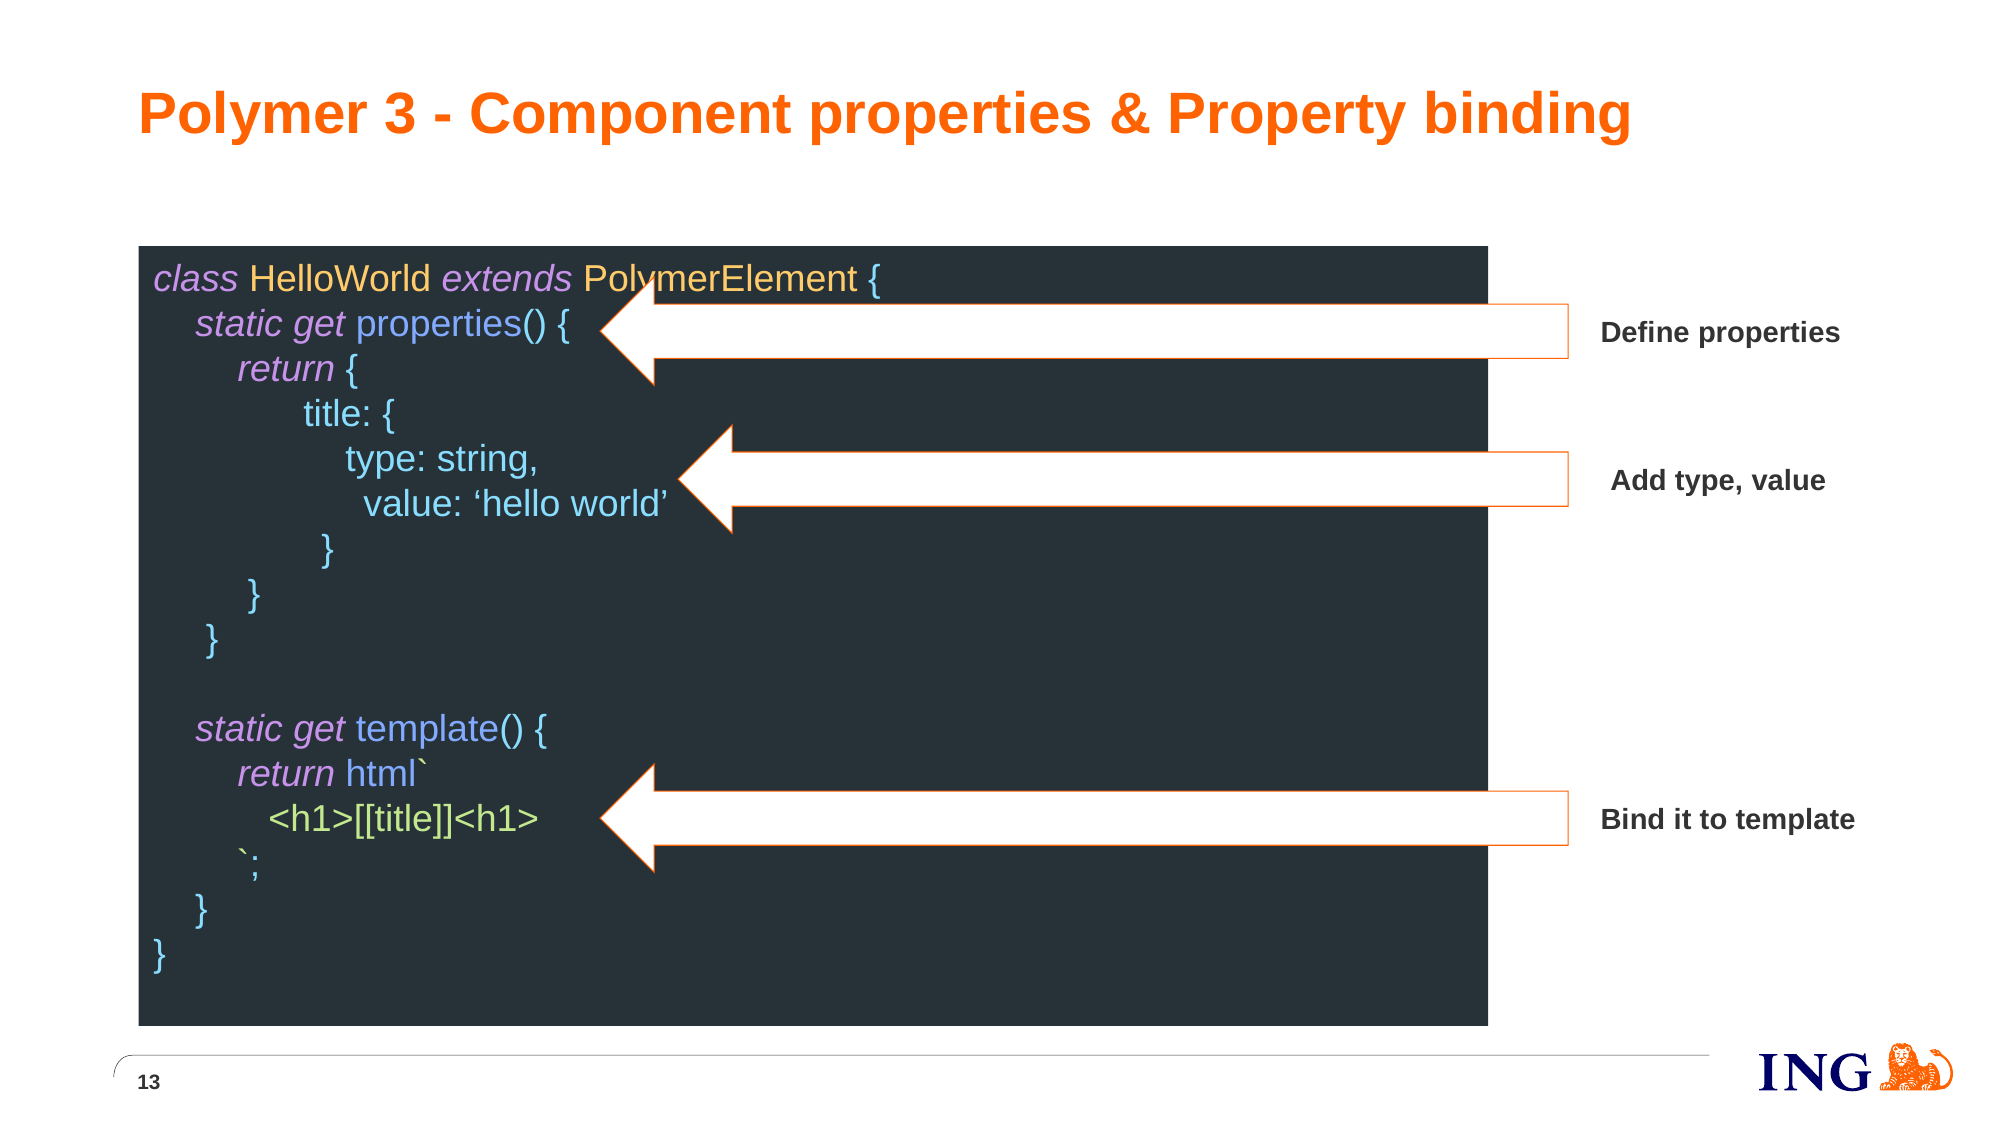

# Polymer 3 - Component properties & Property binding
class HelloWorld extends PolymerElement {
    static get properties() {
        return {
	title: {
	    type: string,
                    value: ‘hello world’
                }
         }
     }
    static get template() {
        return html`
           <h1>[[title]]<h1>
        `;
    }
}

Define properties

Add type, value

Bind it to template
13